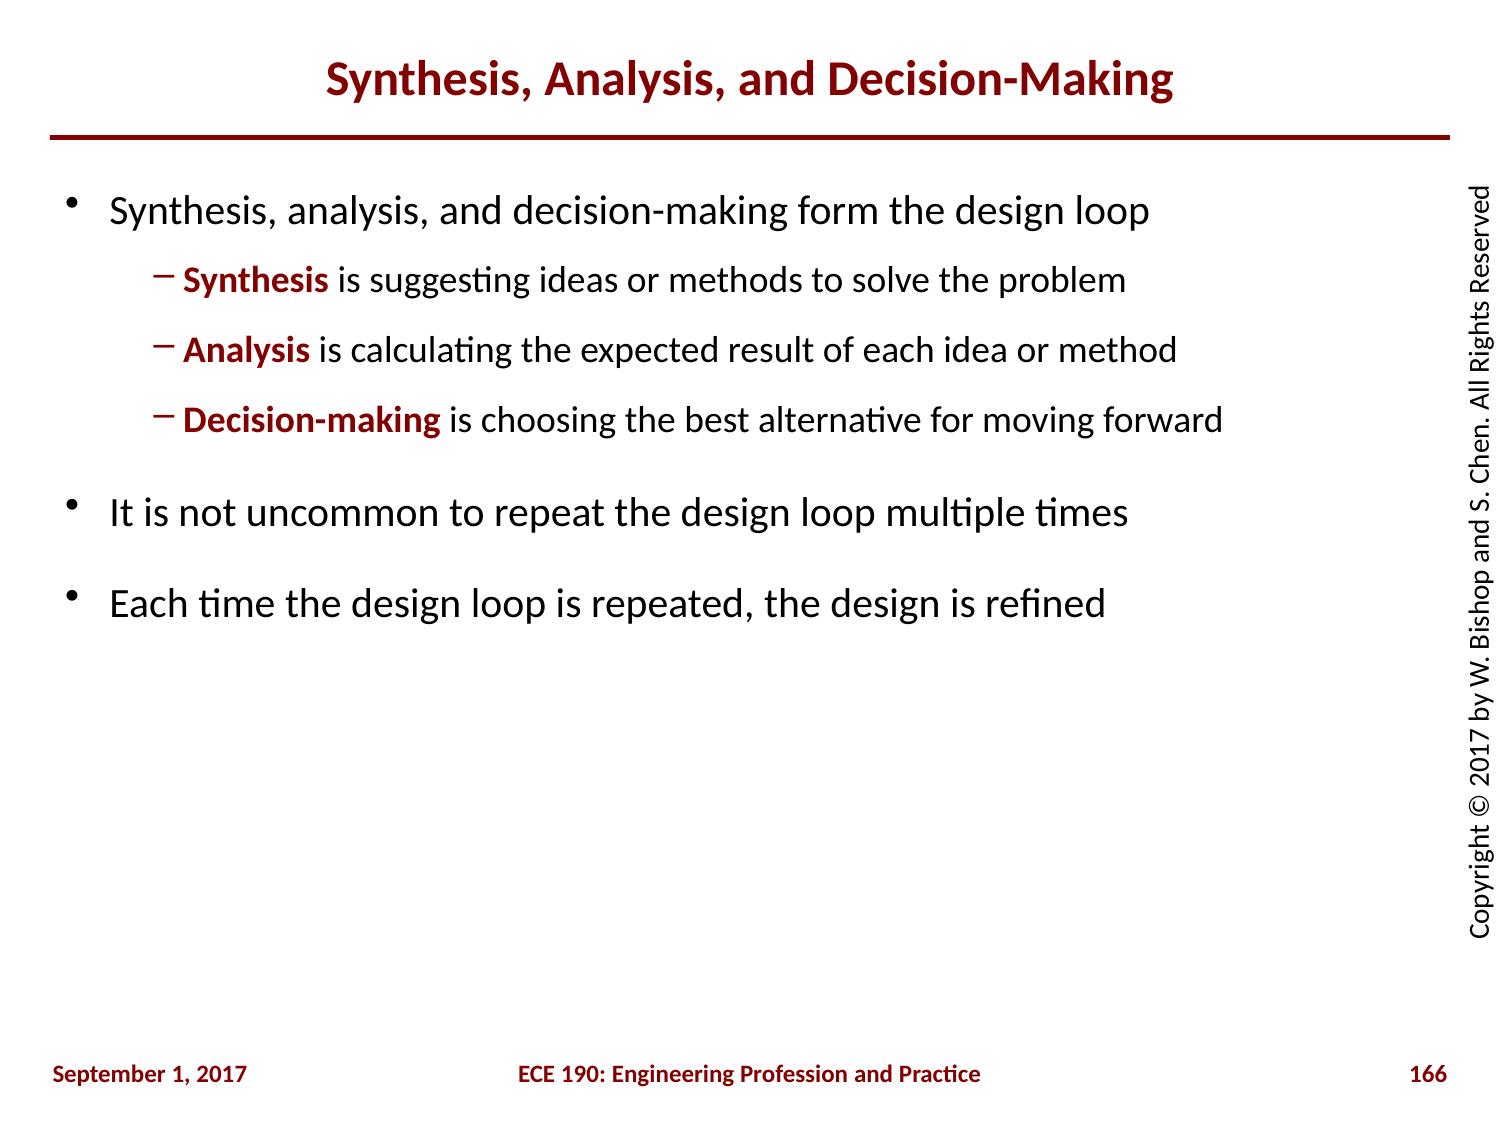

# Synthesis, Analysis, and Decision-Making
Synthesis, analysis, and decision-making form the design loop
Synthesis is suggesting ideas or methods to solve the problem
Analysis is calculating the expected result of each idea or method
Decision-making is choosing the best alternative for moving forward
It is not uncommon to repeat the design loop multiple times
Each time the design loop is repeated, the design is refined
September 1, 2017
ECE 190: Engineering Profession and Practice
166